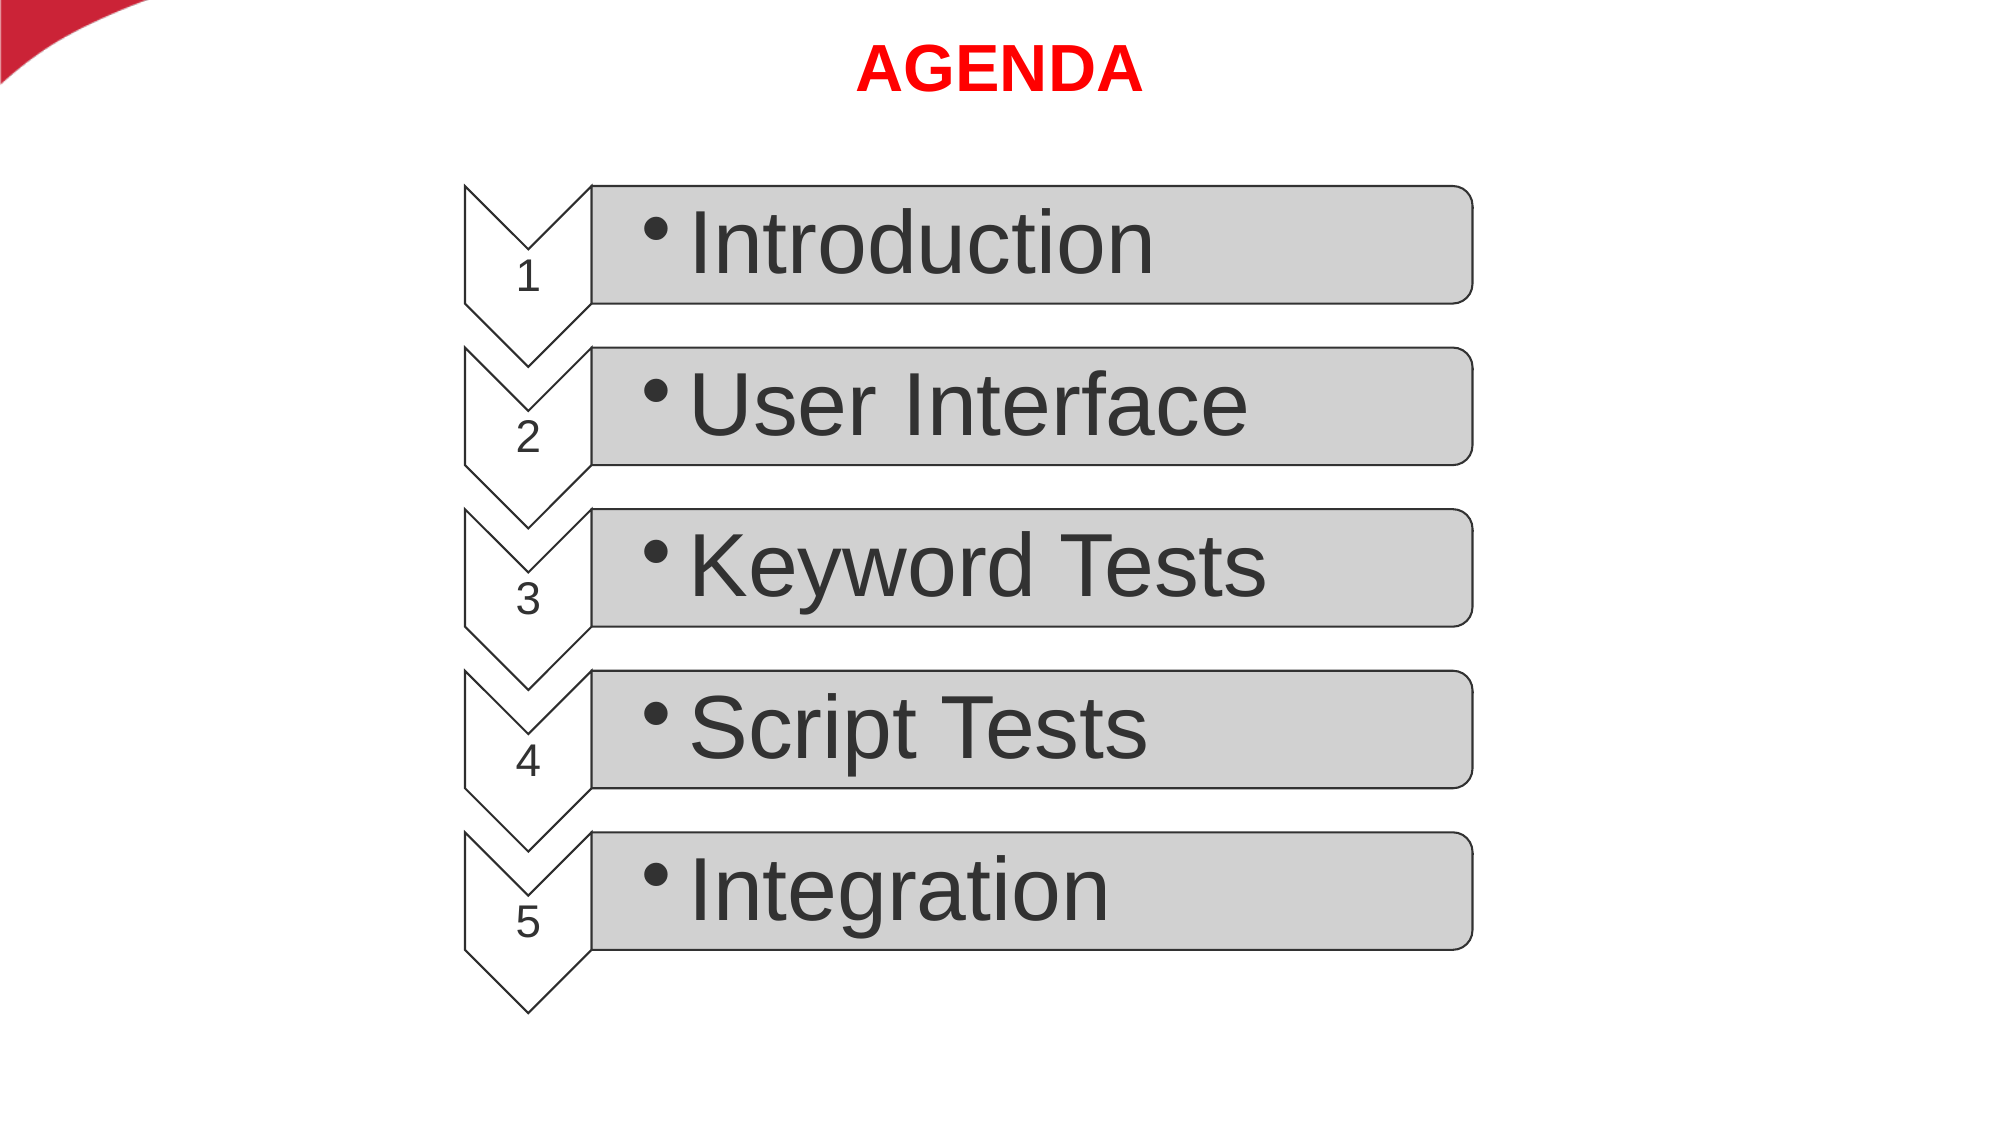

# AGENDA
1
Introduction
2
User Interface
3
Keyword Tests
4
Script Tests
5
Integration